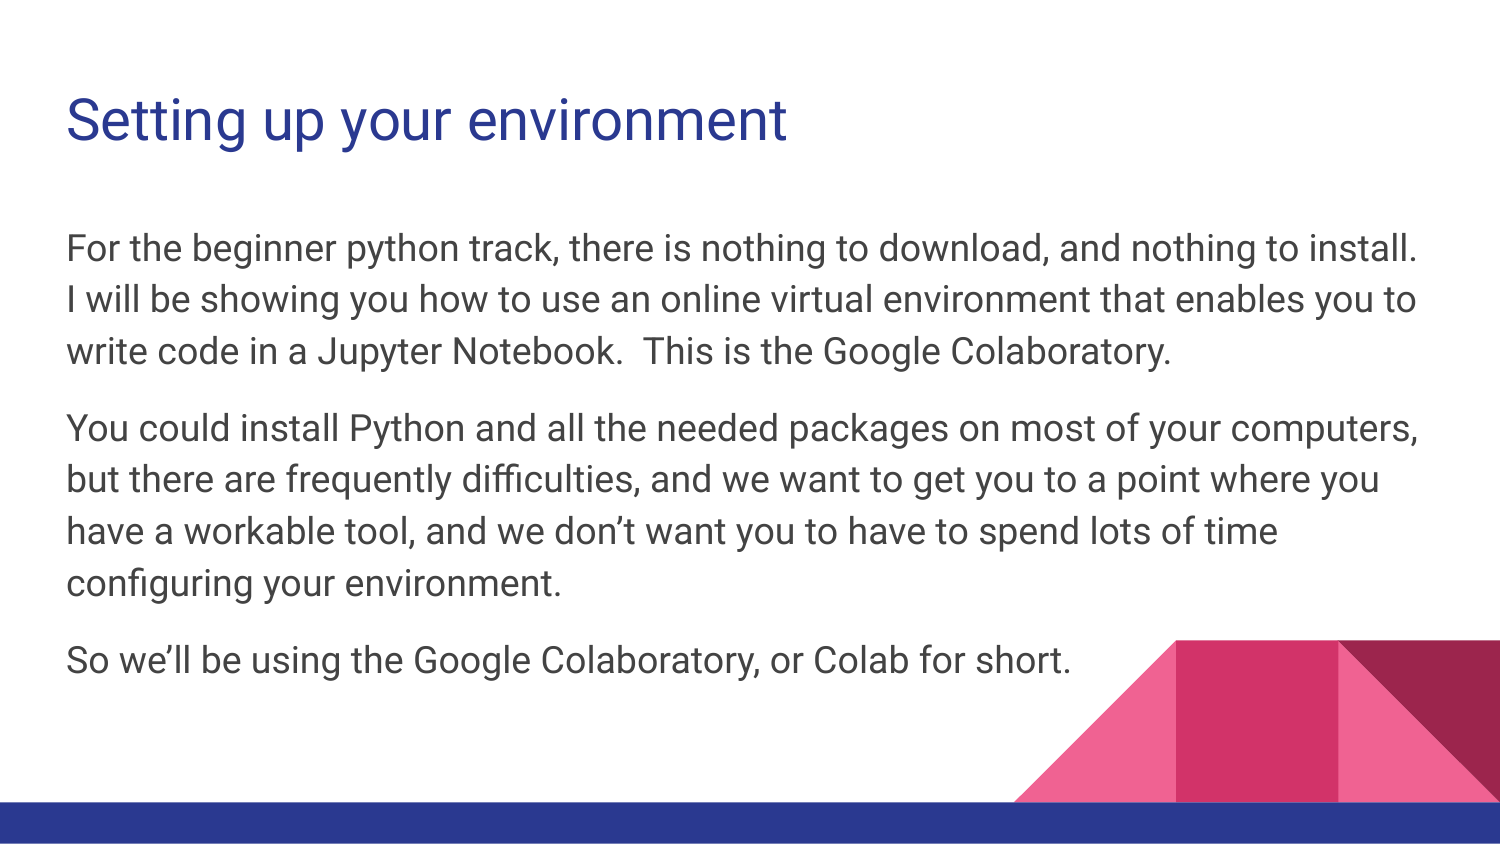

# Setting up your environment
For the beginner python track, there is nothing to download, and nothing to install.  I will be showing you how to use an online virtual environment that enables you to write code in a Jupyter Notebook.  This is the Google Colaboratory.
You could install Python and all the needed packages on most of your computers, but there are frequently difficulties, and we want to get you to a point where you have a workable tool, and we don’t want you to have to spend lots of time configuring your environment.
So we’ll be using the Google Colaboratory, or Colab for short.